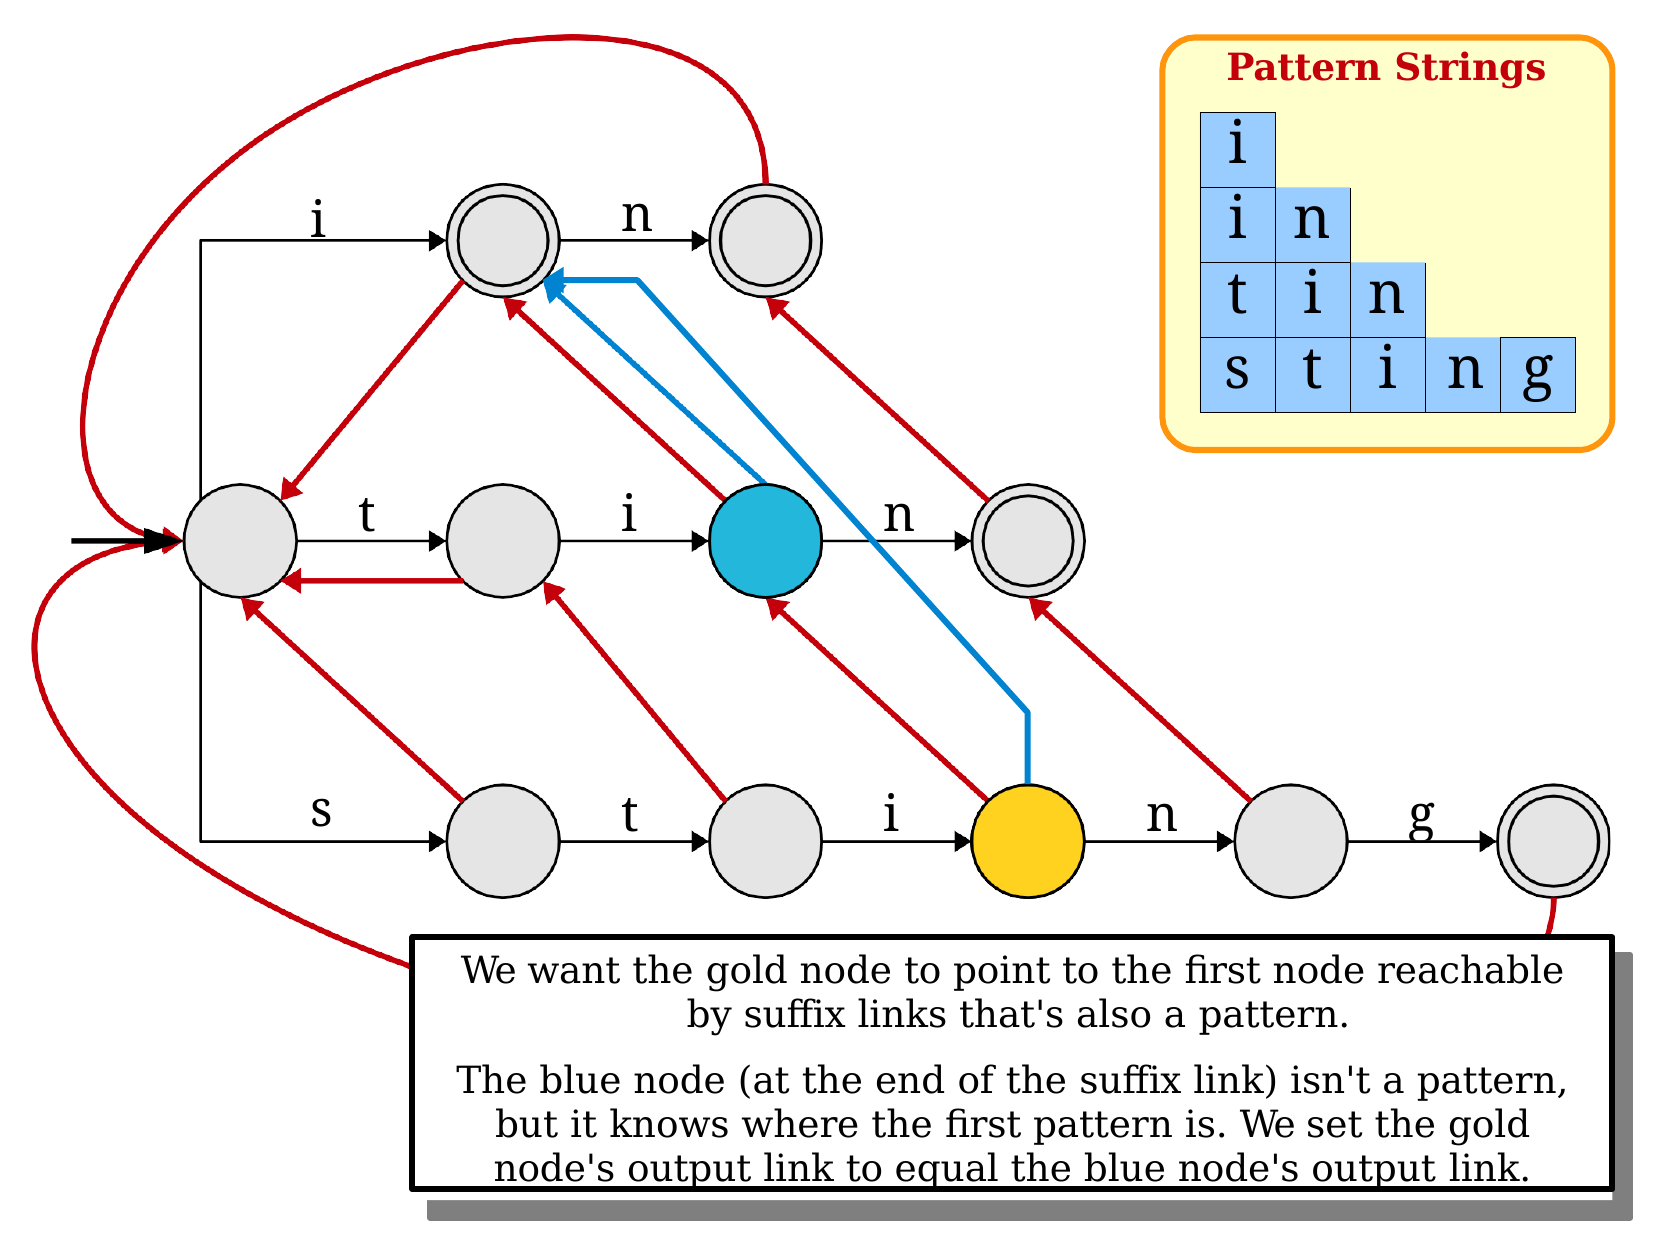

Pattern Strings

| i |  |  |  |  |
| --- | --- | --- | --- | --- |
| i | n |  |  |  |
| t | i | n |  |  |
| s | t | i | n | g |
n
i

t
i
n
s
t
i
n
g

We want the gold node to point to the first node reachable  by suffix links that's also a pattern.
The blue node (at the end of the suffix link) isn't a pattern,  but it knows where the first pattern is. We set the gold  node's output link to equal the blue node's output link.